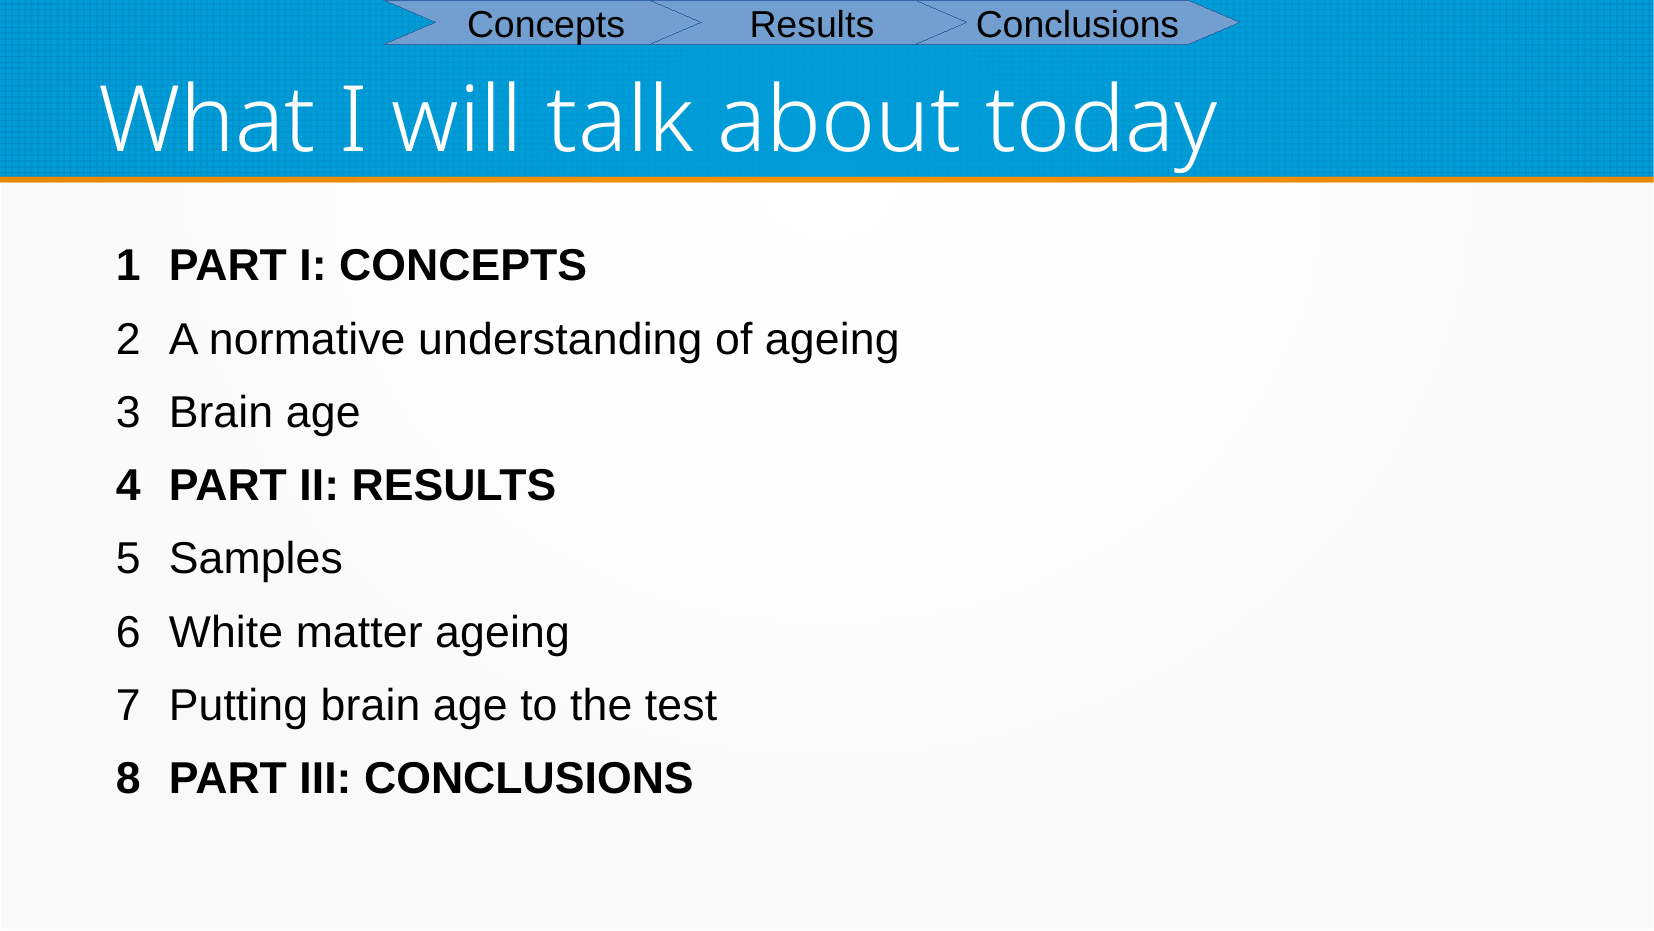

Concepts
Results
Conclusions
# What I will talk about today
PART I: CONCEPTS
A normative understanding of ageing
Brain age
PART II: RESULTS
Samples
White matter ageing
Putting brain age to the test
PART III: CONCLUSIONS